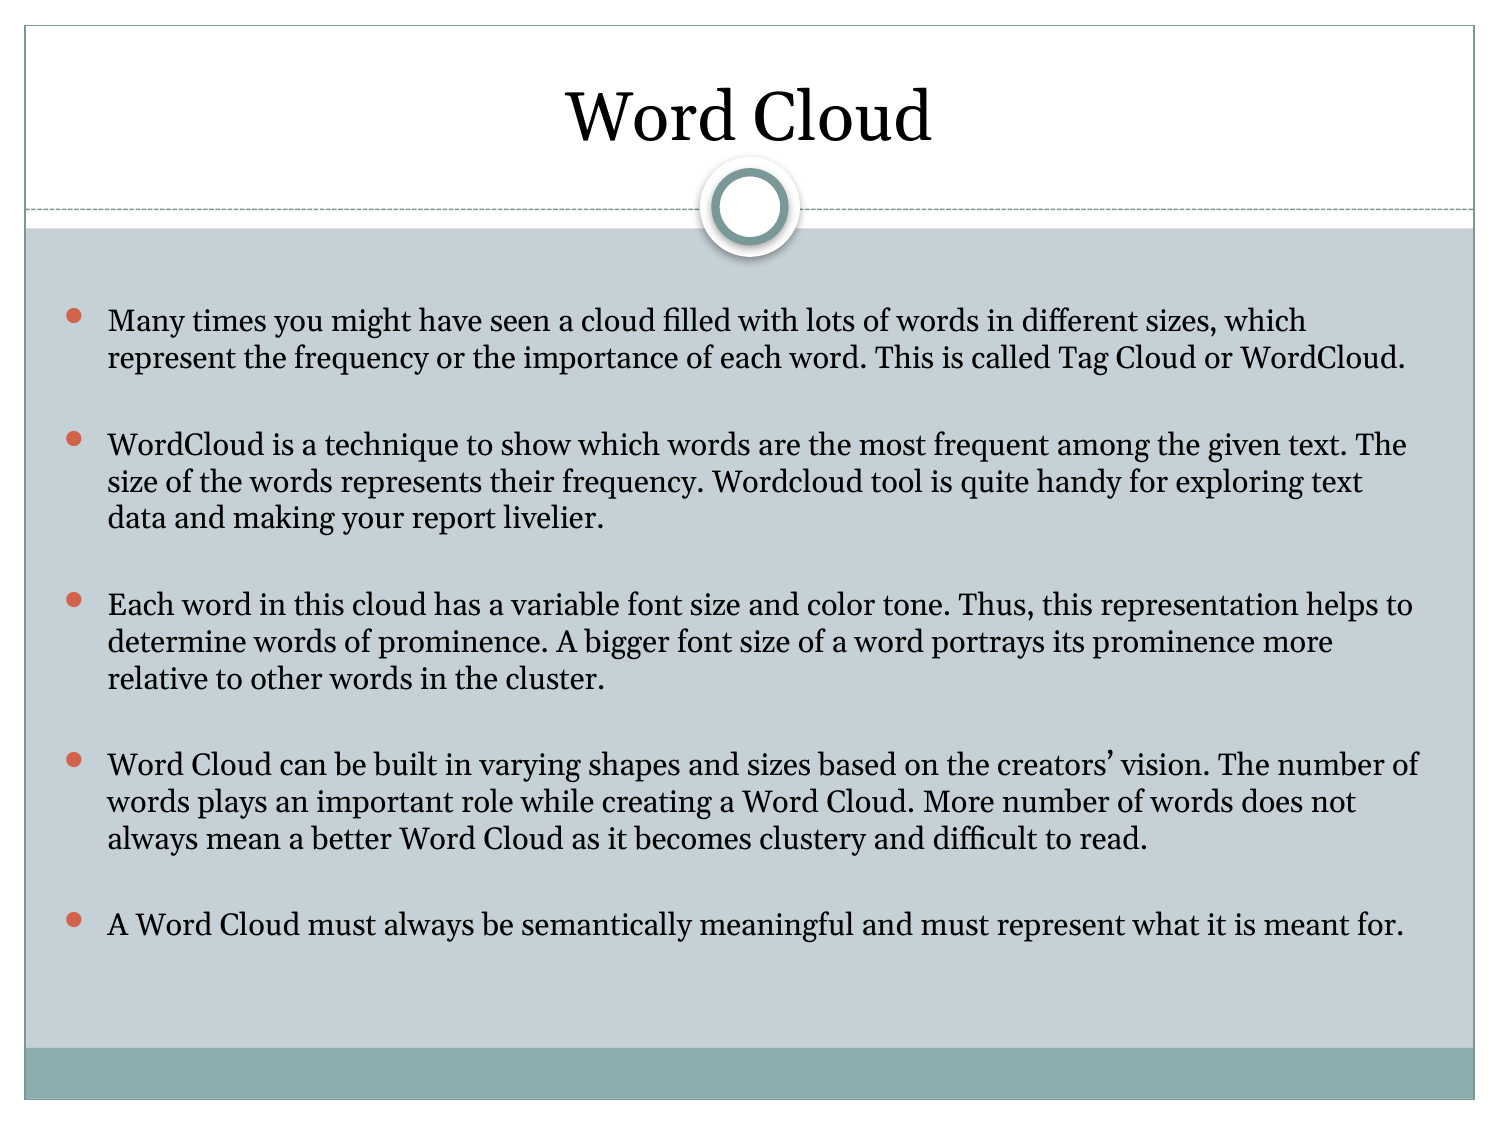

# Word Cloud

Many times you might have seen a cloud filled with lots of words in different sizes, which represent the frequency or the importance of each word. This is called Tag Cloud or WordCloud.

WordCloud is a technique to show which words are the most frequent among the given text. The size of the words represents their frequency. Wordcloud tool is quite handy for exploring text data and making your report livelier.

Each word in this cloud has a variable font size and color tone. Thus, this representation helps to determine words of prominence. A bigger font size of a word portrays its prominence more relative to other words in the cluster.

Word Cloud can be built in varying shapes and sizes based on the creators’ vision. The number of words plays an important role while creating a Word Cloud. More number of words does not always mean a better Word Cloud as it becomes clustery and difficult to read.

A Word Cloud must always be semantically meaningful and must represent what it is meant for.